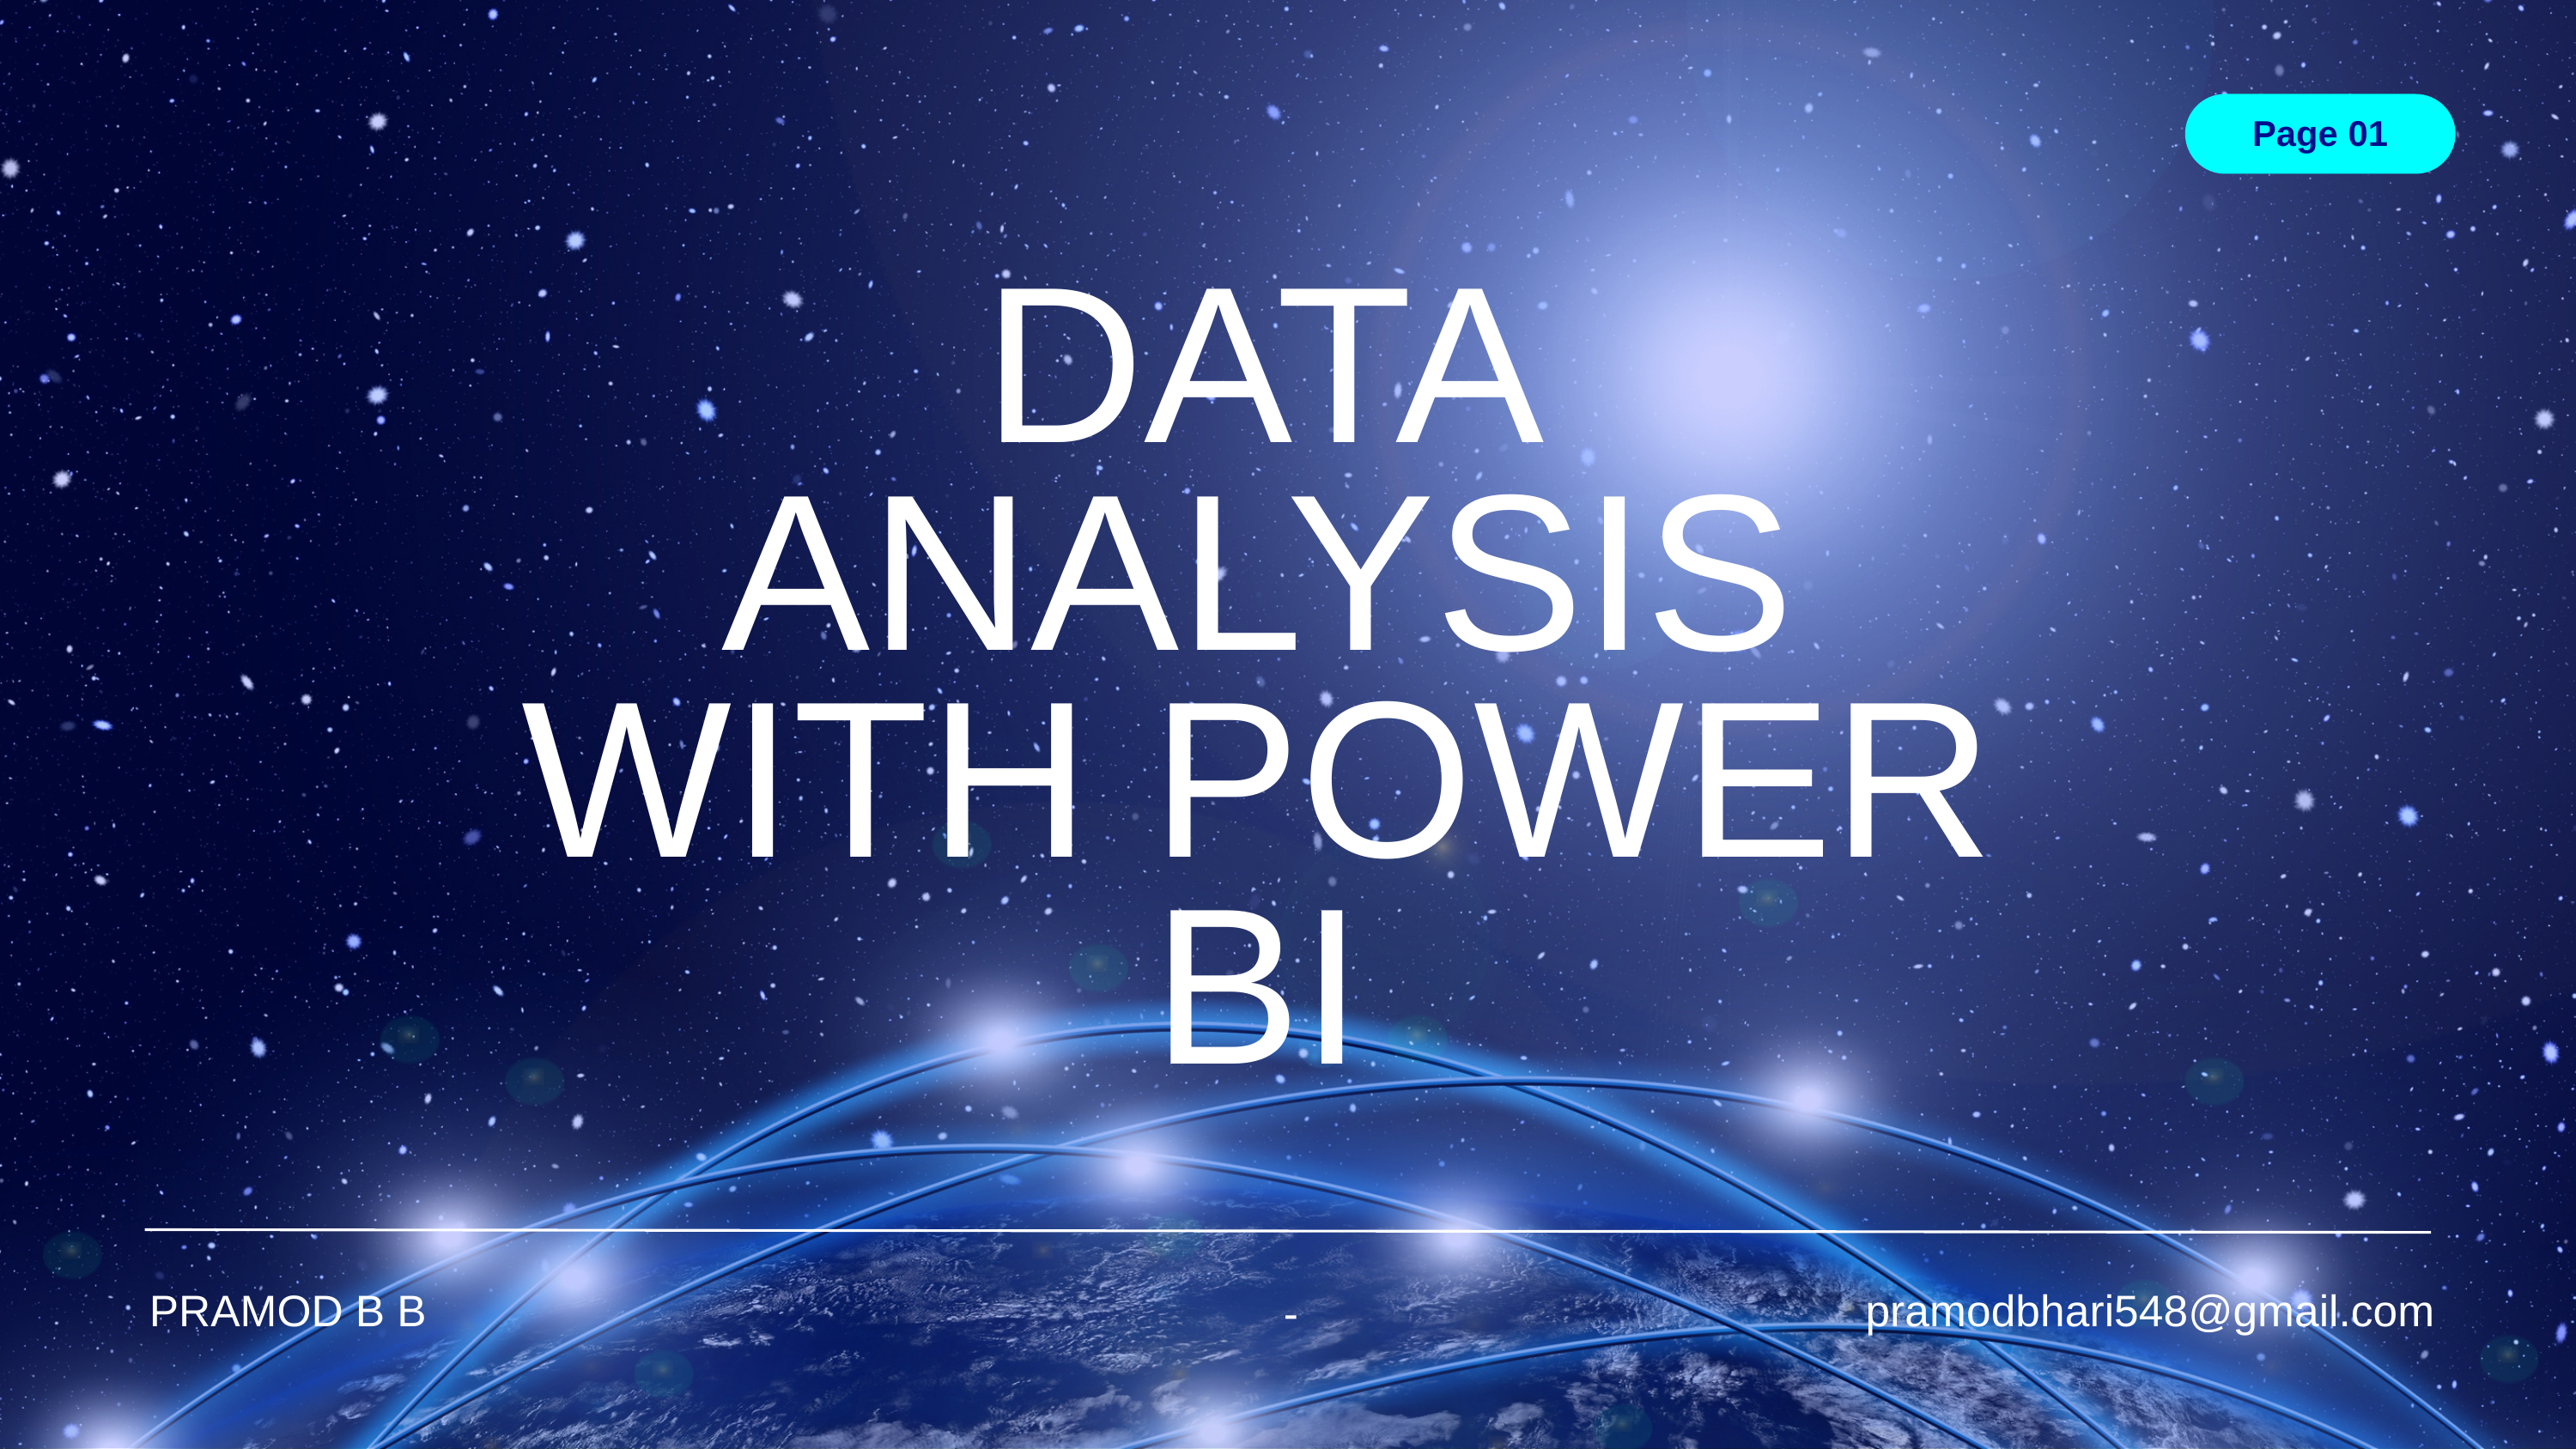

Page 01
DATA ANALYSIS WITH POWER BI

PRAMOD B B
pramodbhari548@gmail.com
-